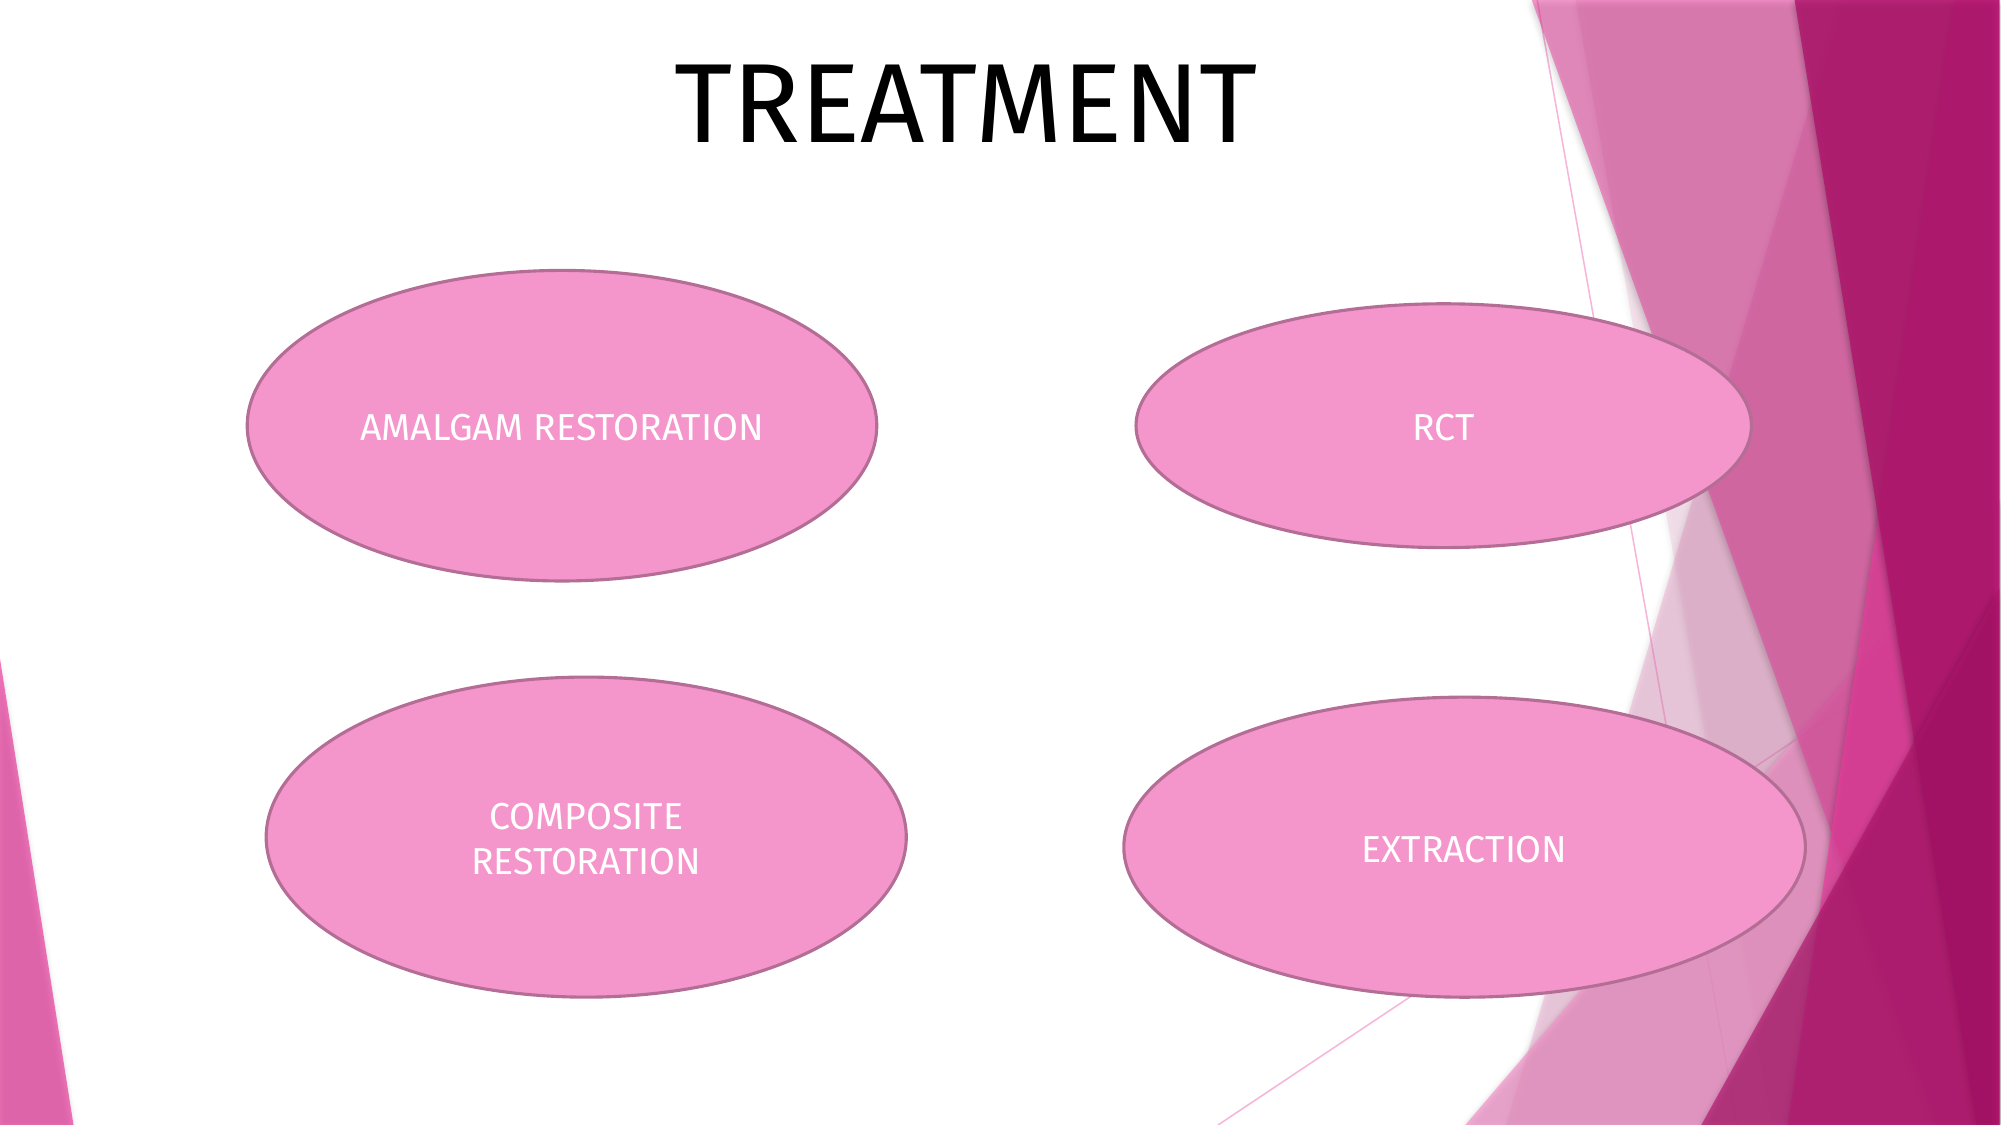

TREATMENT
AMALGAM RESTORATION
RCT
COMPOSITE RESTORATION
EXTRACTION